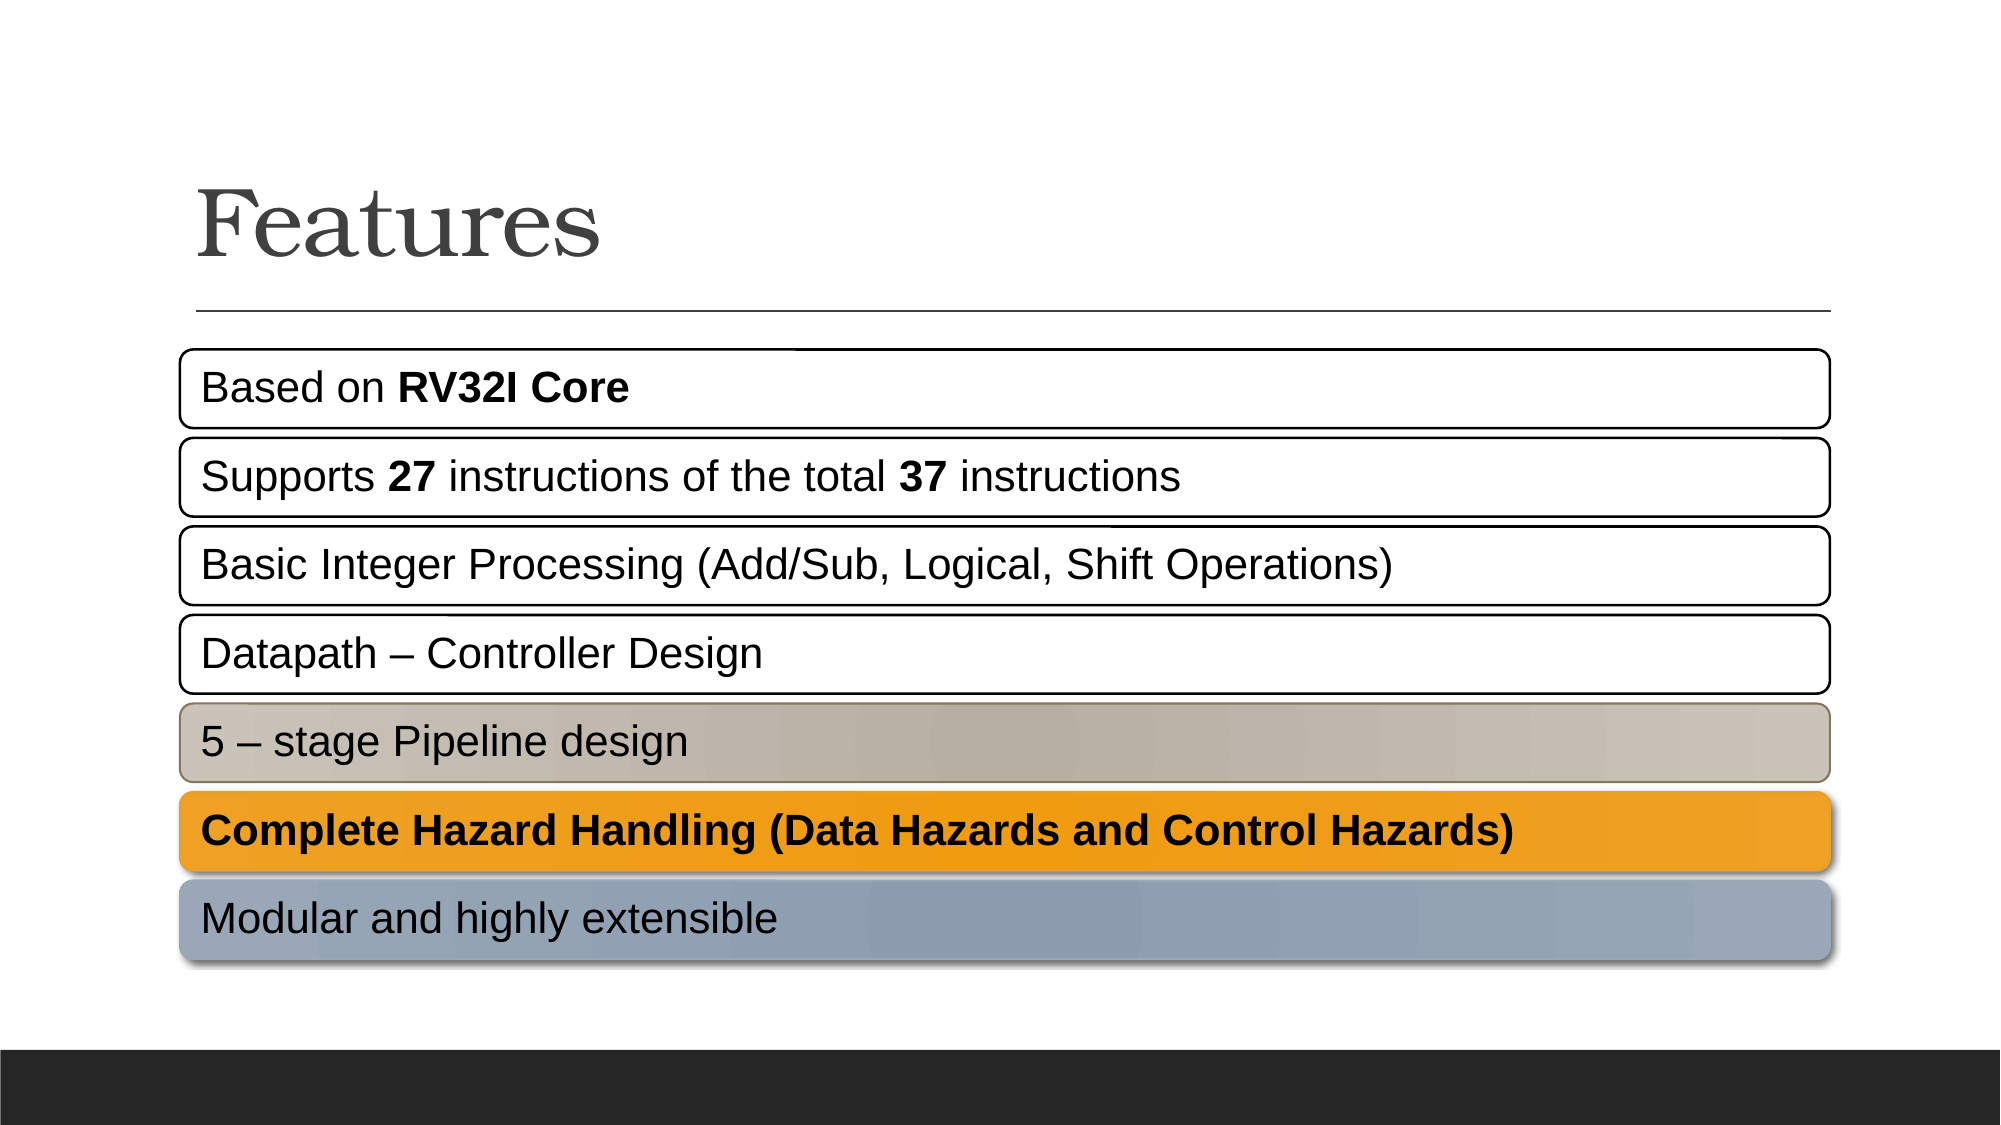

# Features
Based on RV32I Core
Supports 27 instructions of the total 37 instructions
Basic Integer Processing (Add/Sub, Logical, Shift Operations)
Datapath – Controller Design
5 – stage Pipeline design
Complete Hazard Handling (Data Hazards and Control Hazards)
Modular and highly extensible